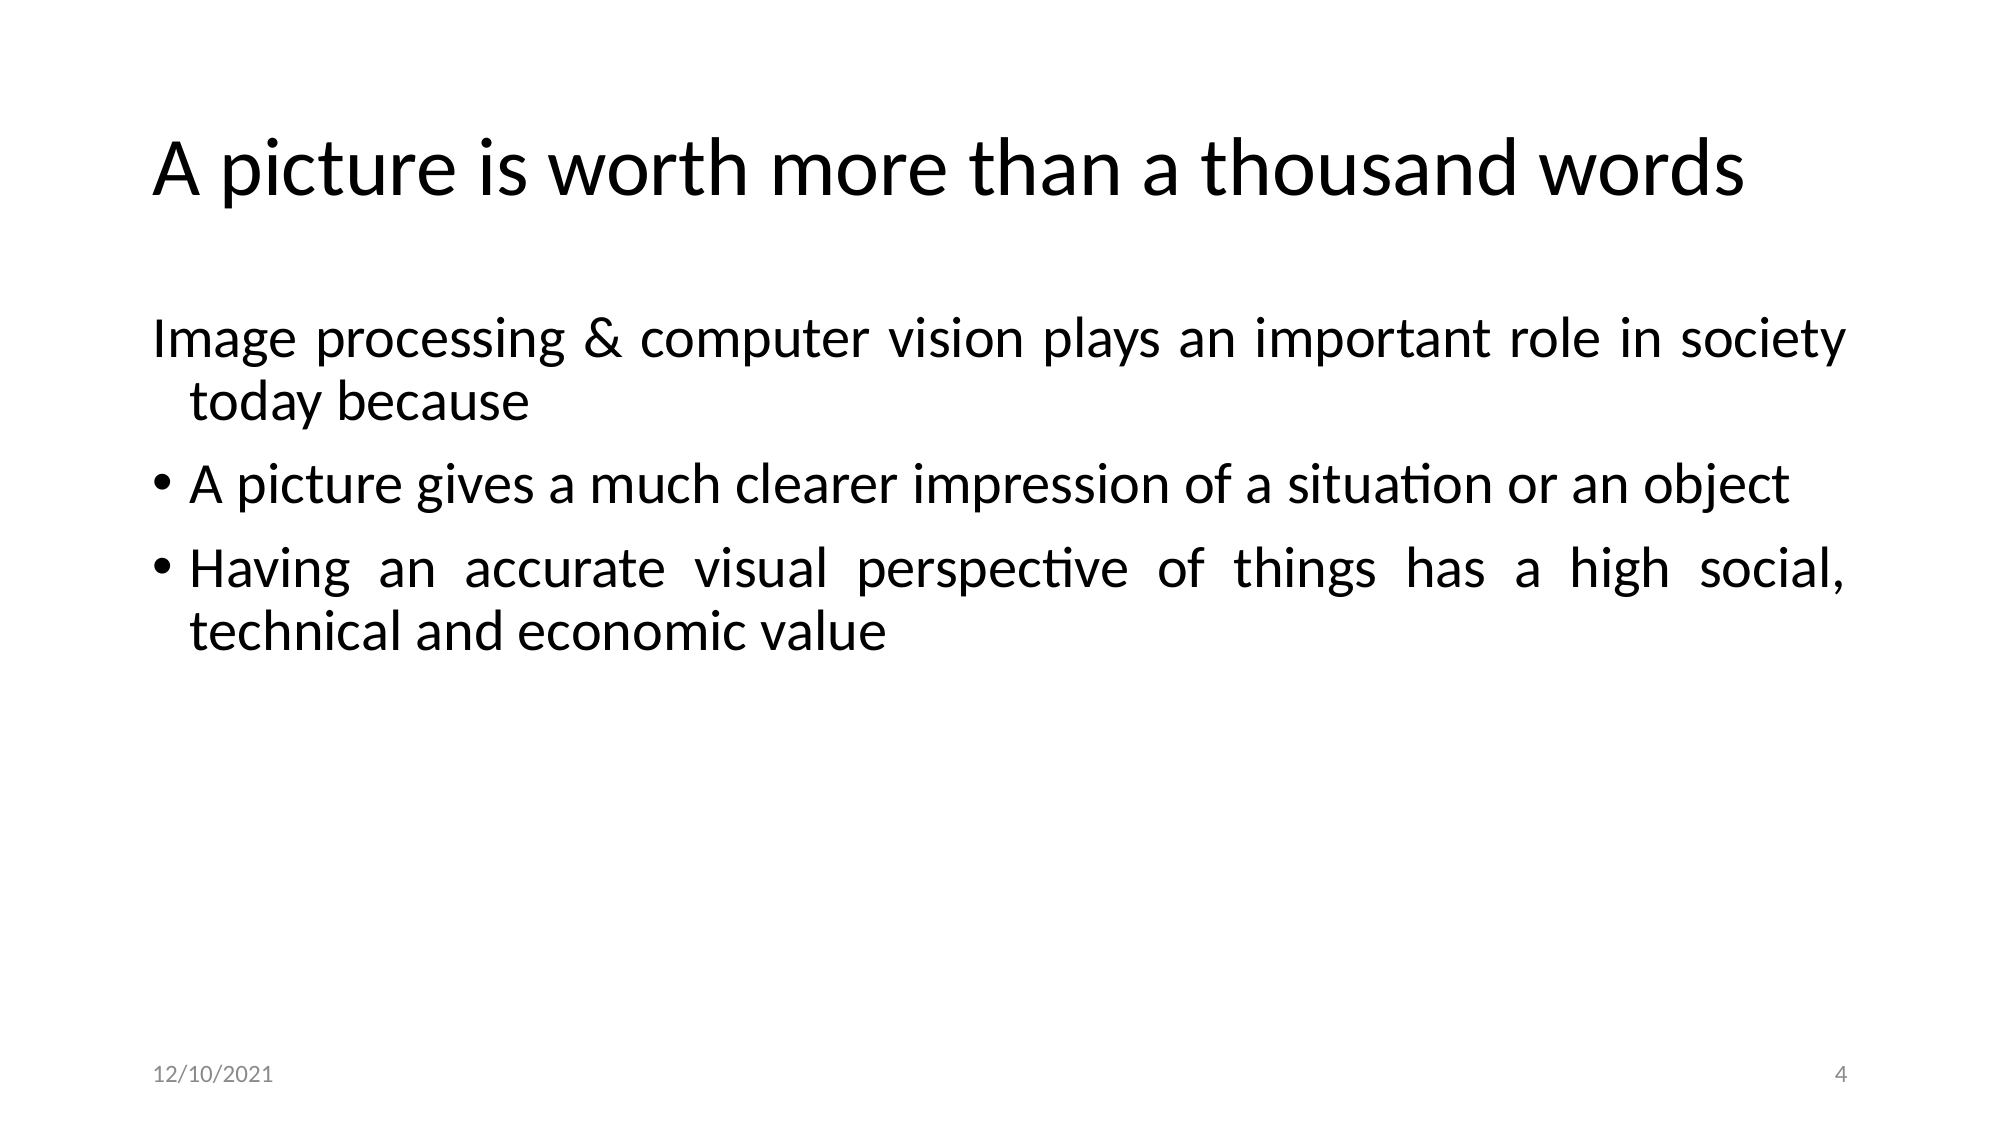

# A picture is worth more than a thousand words
Image processing & computer vision plays an important role in society today because
A picture gives a much clearer impression of a situation or an object
Having an accurate visual perspective of things has a high social, technical and economic value

12/10/2021
4